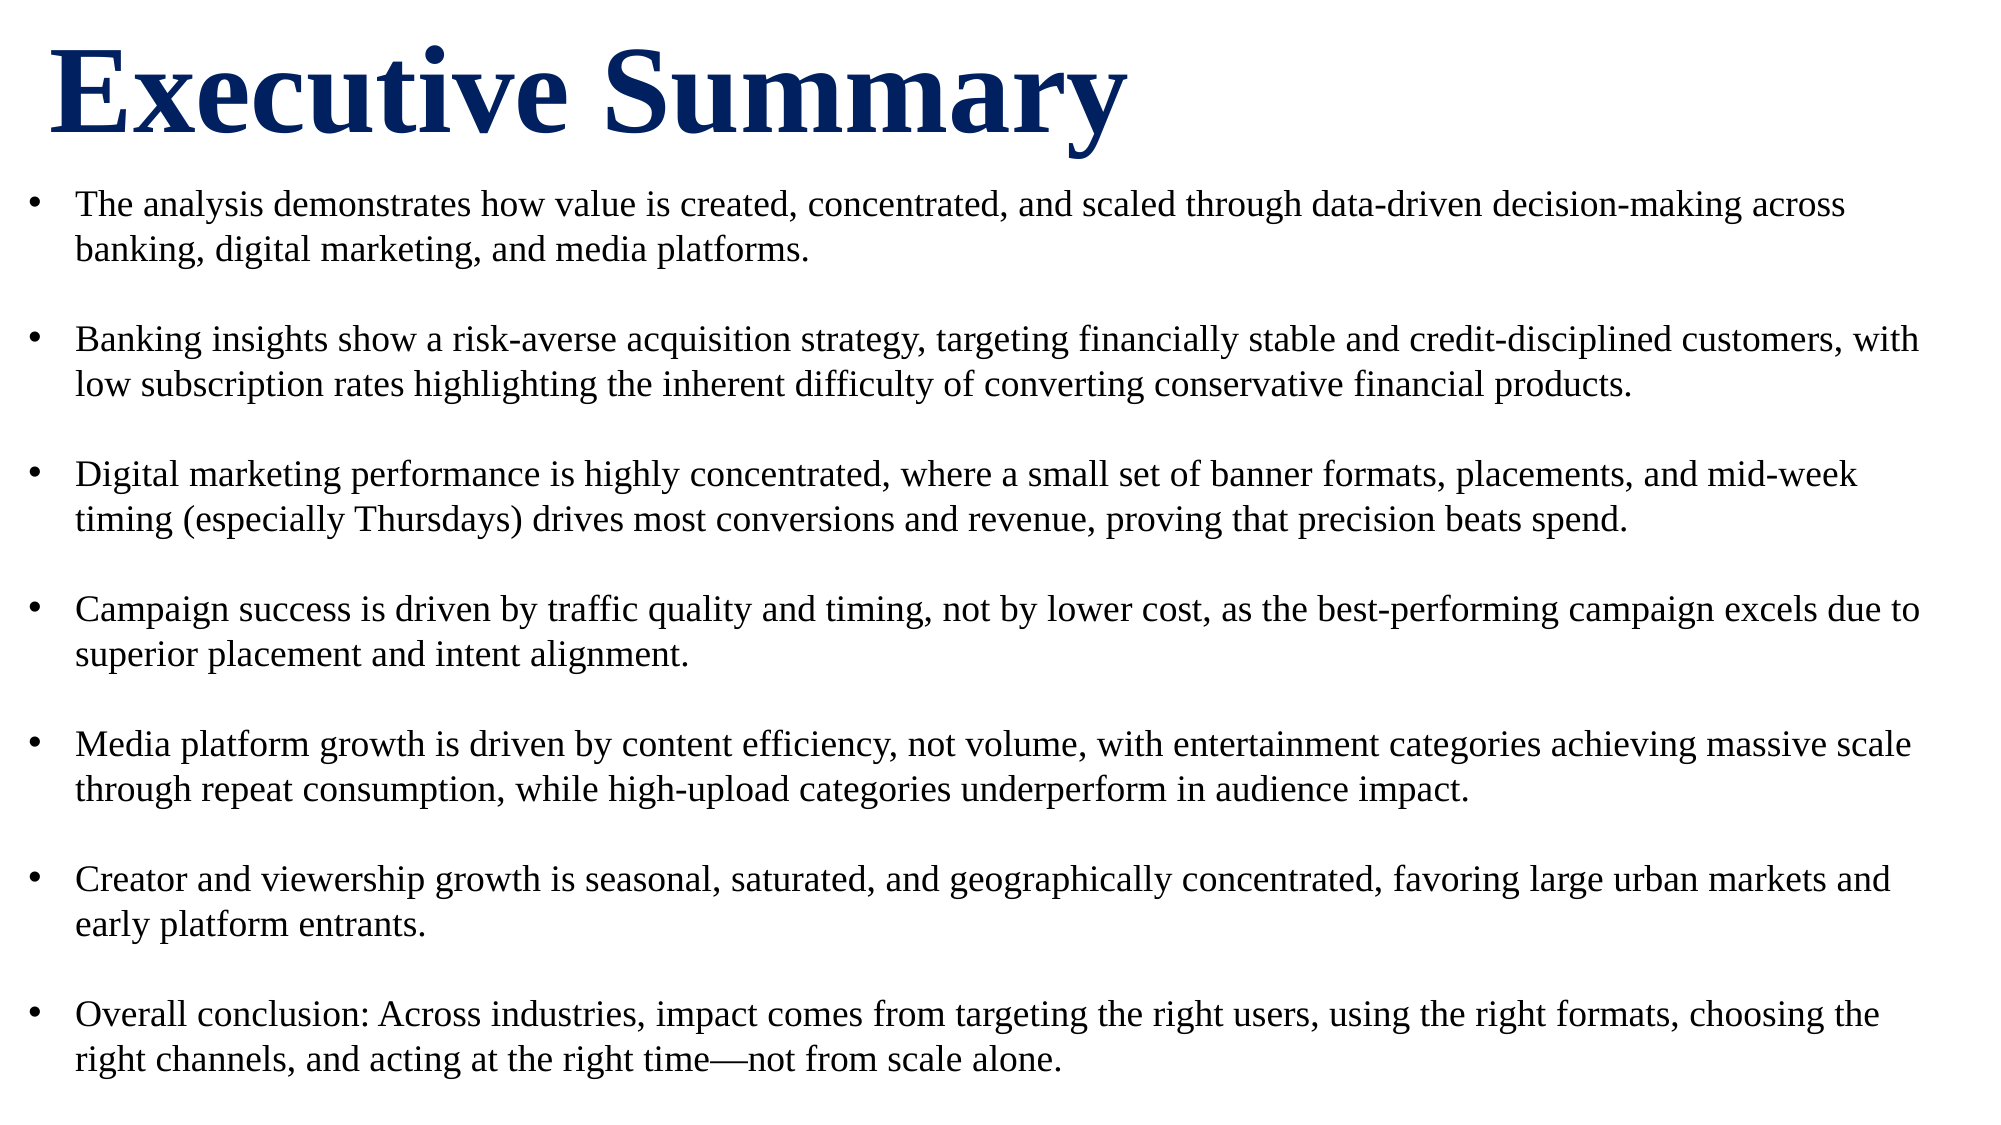

Executive Summary
The analysis demonstrates how value is created, concentrated, and scaled through data-driven decision-making across banking, digital marketing, and media platforms.

Banking insights show a risk-averse acquisition strategy, targeting financially stable and credit-disciplined customers, with low subscription rates highlighting the inherent difficulty of converting conservative financial products.

Digital marketing performance is highly concentrated, where a small set of banner formats, placements, and mid-week timing (especially Thursdays) drives most conversions and revenue, proving that precision beats spend.

Campaign success is driven by traffic quality and timing, not by lower cost, as the best-performing campaign excels due to superior placement and intent alignment.

Media platform growth is driven by content efficiency, not volume, with entertainment categories achieving massive scale through repeat consumption, while high-upload categories underperform in audience impact.

Creator and viewership growth is seasonal, saturated, and geographically concentrated, favoring large urban markets and early platform entrants.

Overall conclusion: Across industries, impact comes from targeting the right users, using the right formats, choosing the right channels, and acting at the right time—not from scale alone.